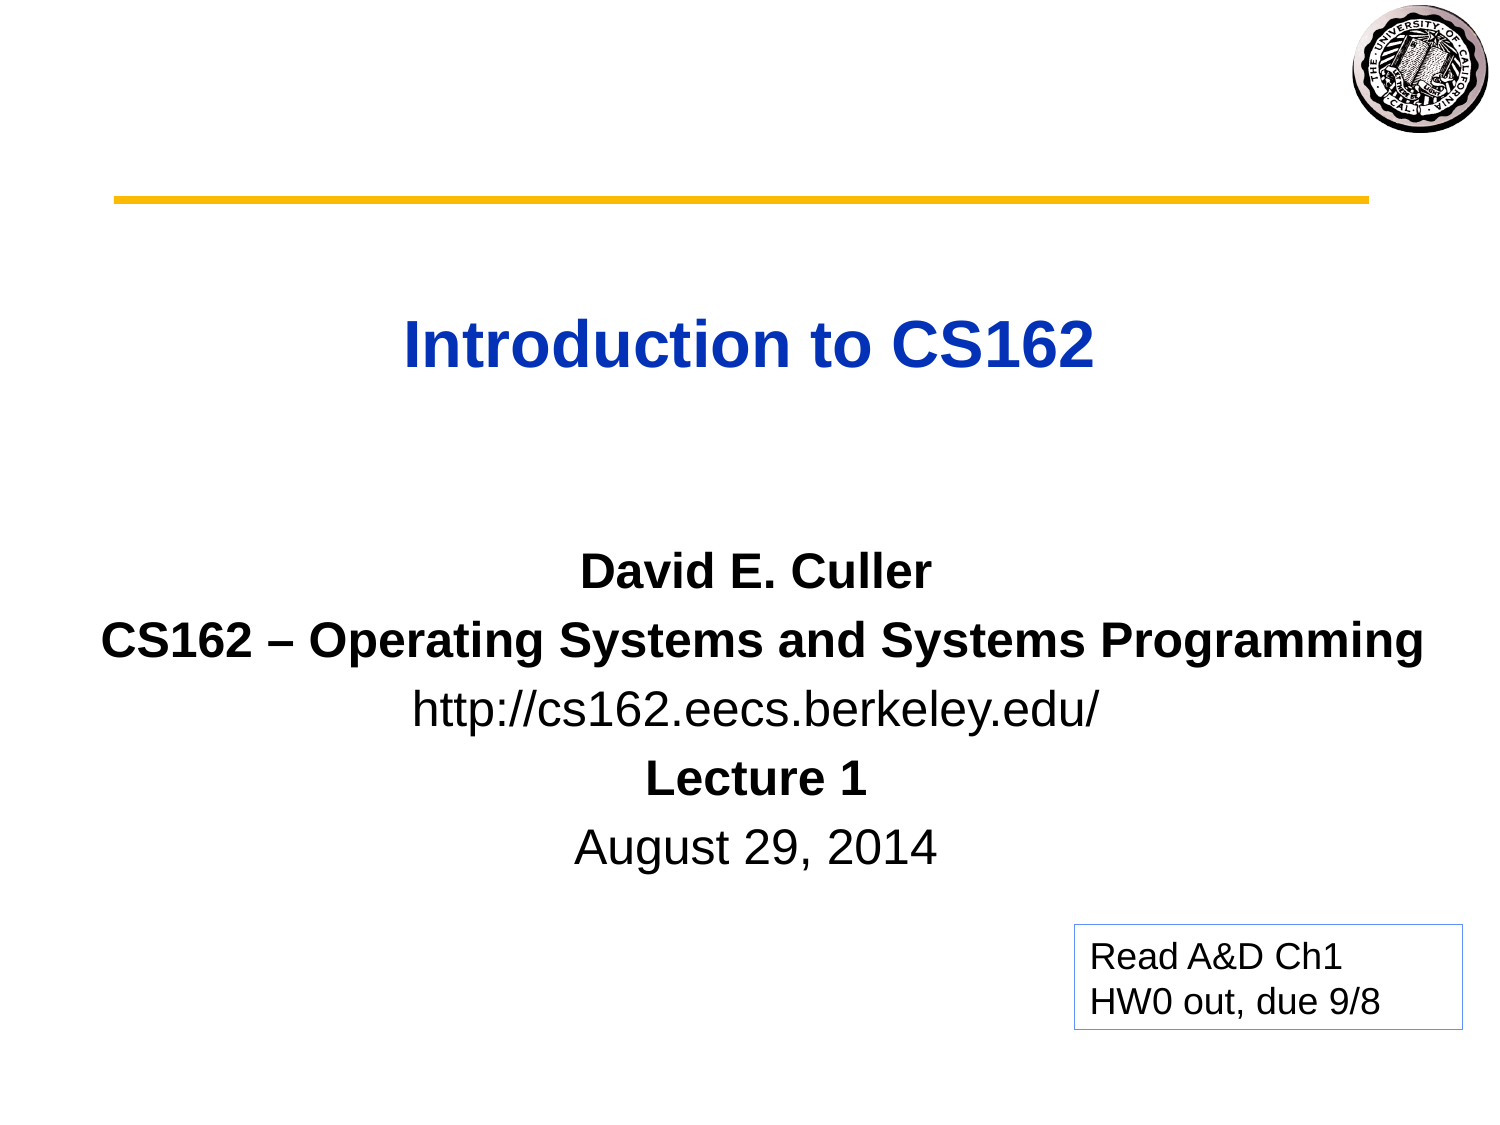

# Introduction to CS162
David E. Culler
 CS162 – Operating Systems and Systems Programming
http://cs162.eecs.berkeley.edu/
Lecture 1
August 29, 2014
Read A&D Ch1
HW0 out, due 9/8